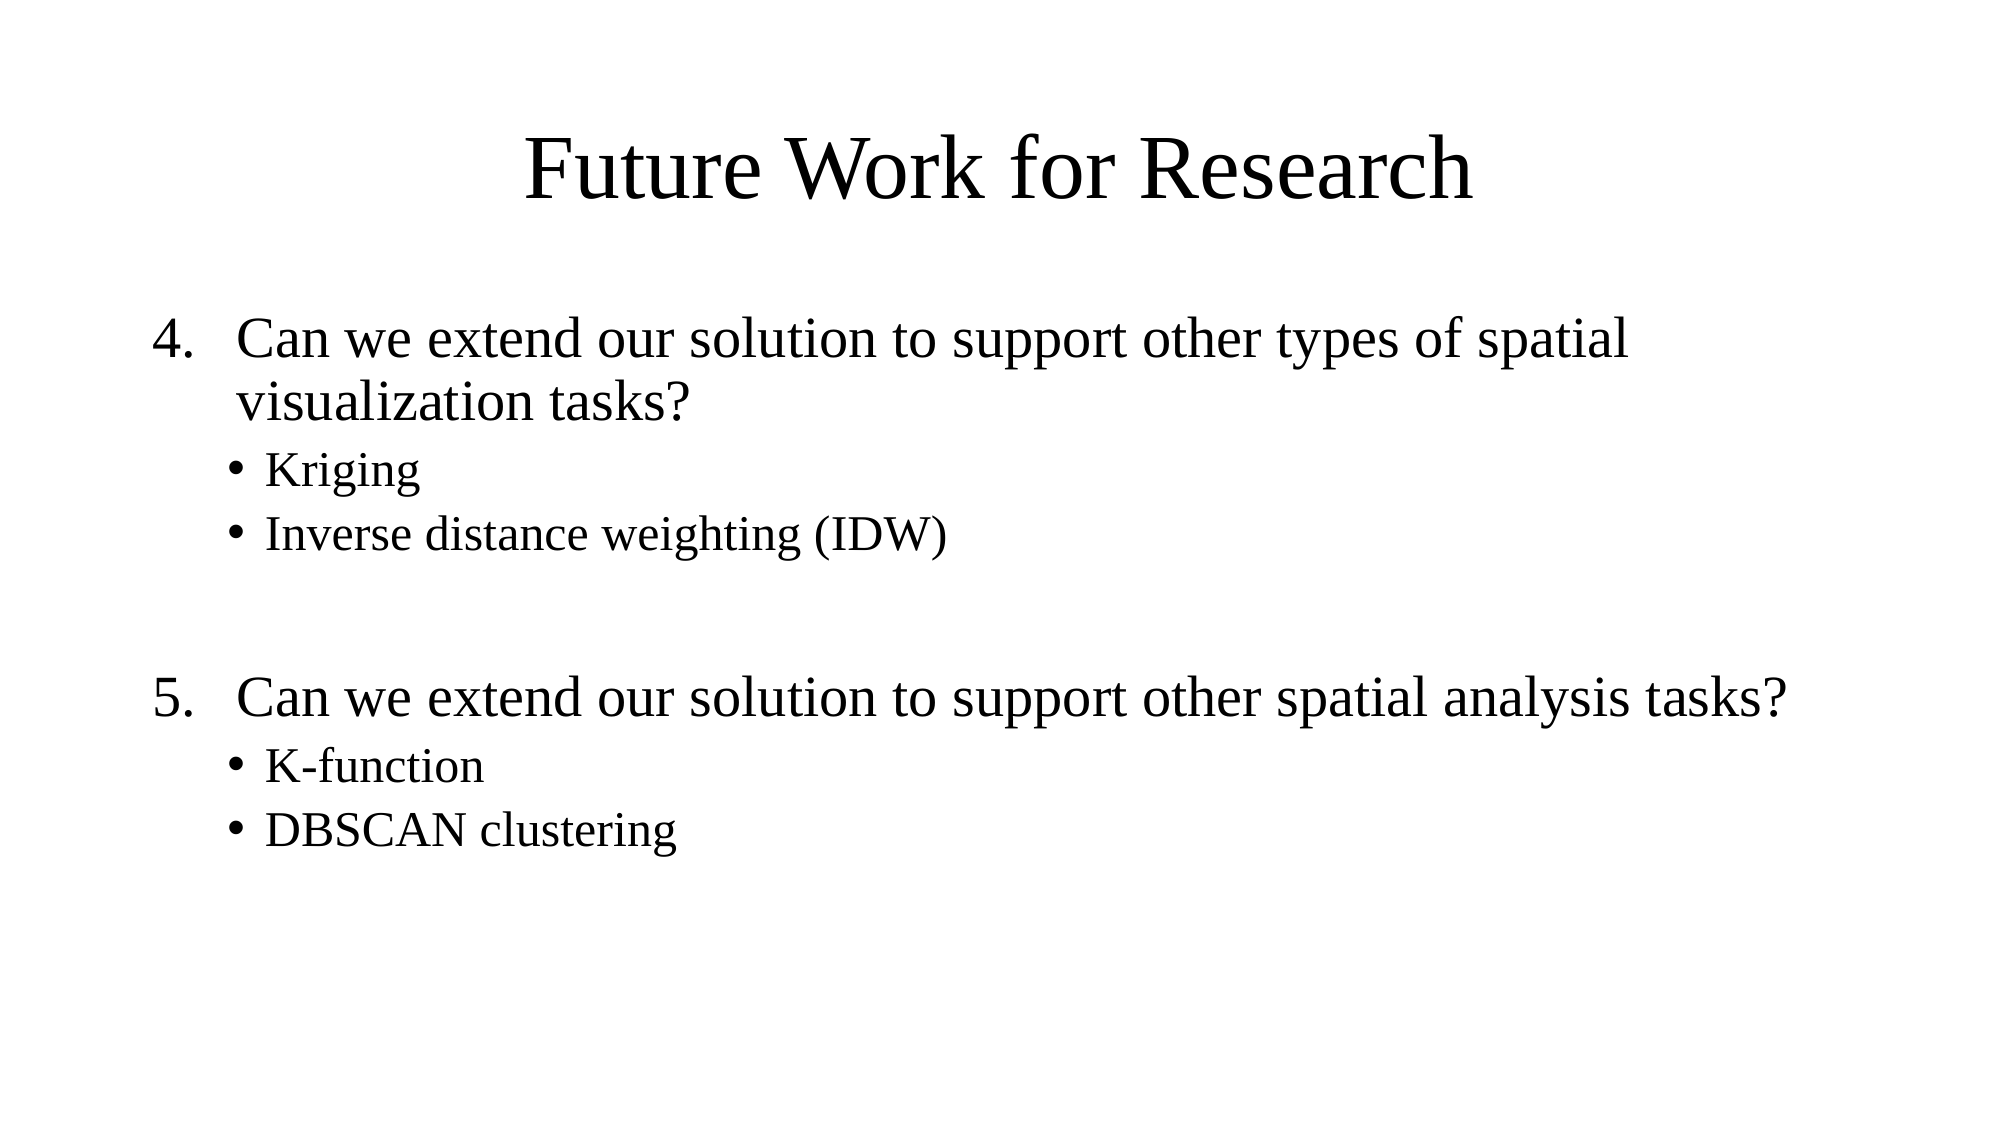

# Future Work for Research
Can we extend our solution to support other types of spatial visualization tasks?
Kriging
Inverse distance weighting (IDW)

Can we extend our solution to support other spatial analysis tasks?
K-function
DBSCAN clustering